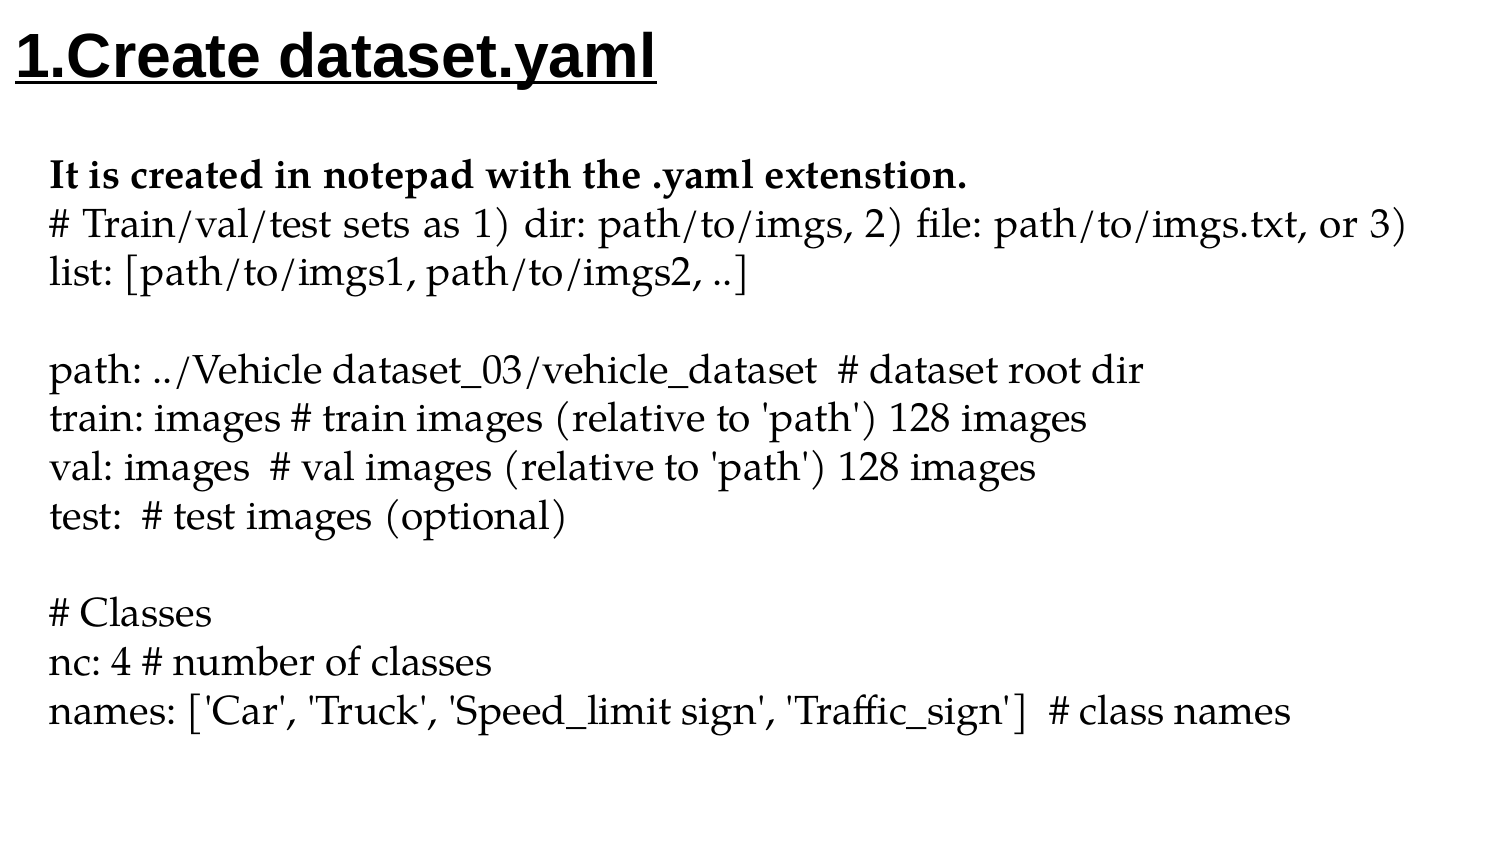

# 1.Create dataset.yaml
It is created in notepad with the .yaml extenstion.
# Train/val/test sets as 1) dir: path/to/imgs, 2) file: path/to/imgs.txt, or 3) list: [path/to/imgs1, path/to/imgs2, ..]

path: ../Vehicle dataset_03/vehicle_dataset  # dataset root dir
train: images # train images (relative to 'path') 128 images
val: images  # val images (relative to 'path') 128 images
test:  # test images (optional)

# Classes
nc: 4 # number of classes
names: ['Car', 'Truck', 'Speed_limit sign', 'Traffic_sign']  # class names